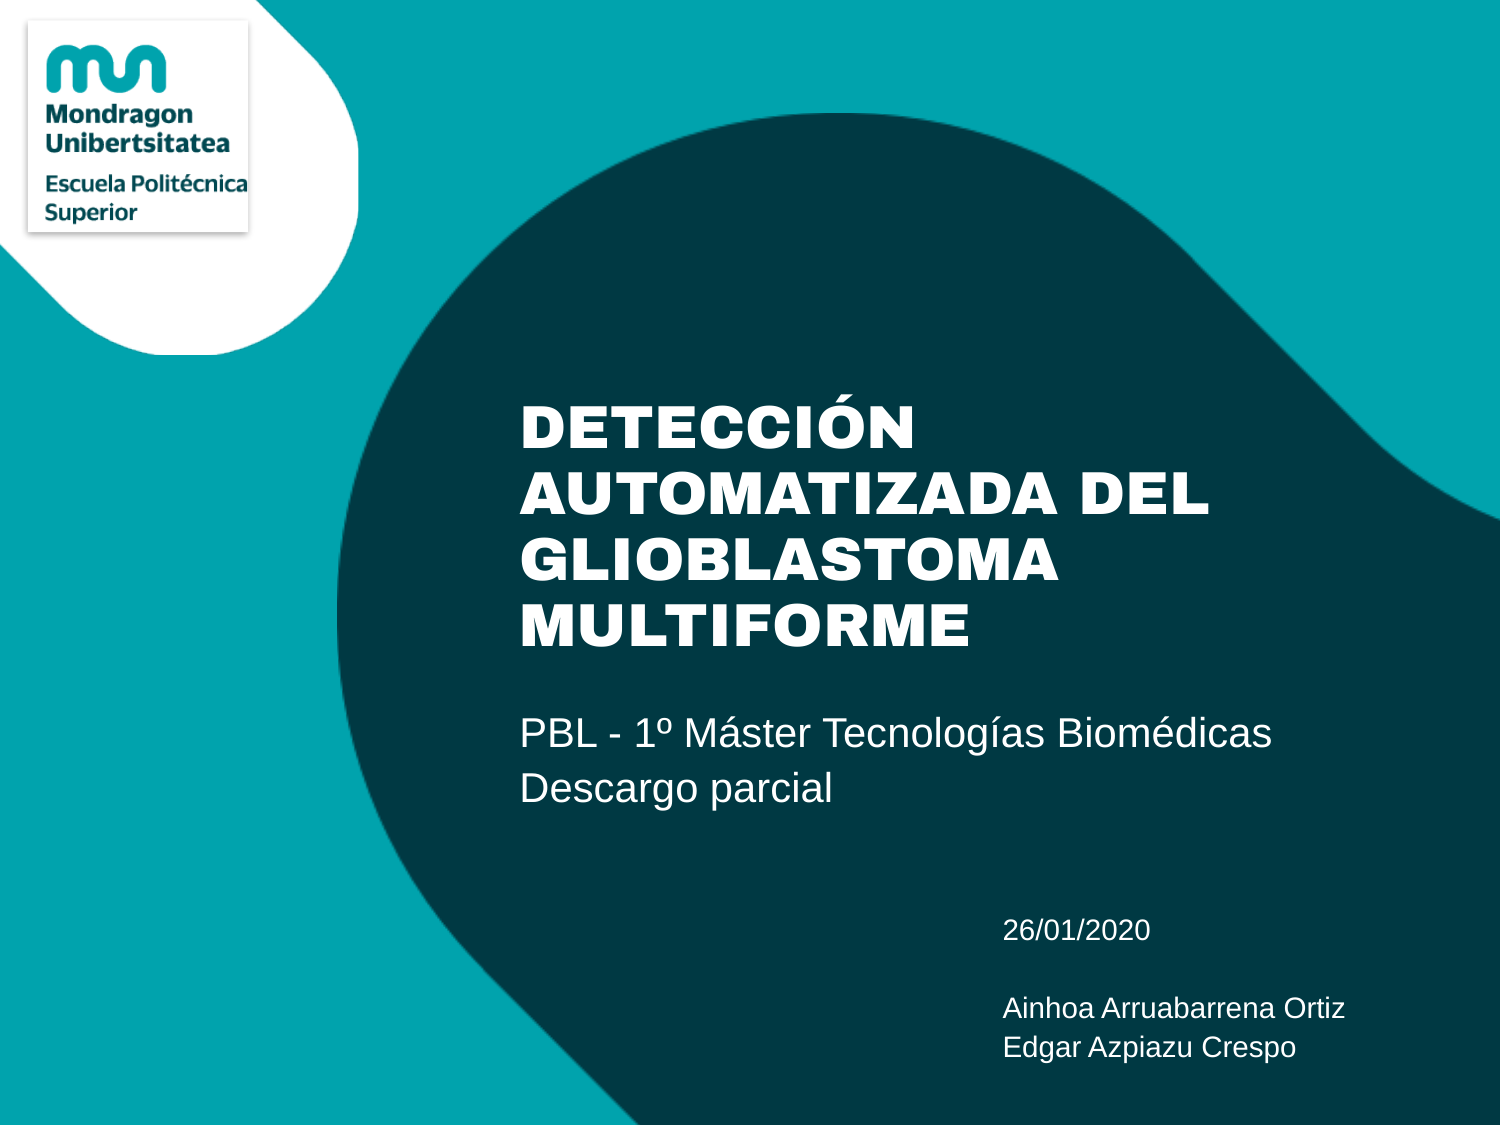

# DETECCIÓN AUTOMATIZADA DEL GLIOBLASTOMA MULTIFORME
PBL - 1º Máster Tecnologías Biomédicas
Descargo parcial

26/01/2020

Ainhoa Arruabarrena Ortiz
Edgar Azpiazu Crespo